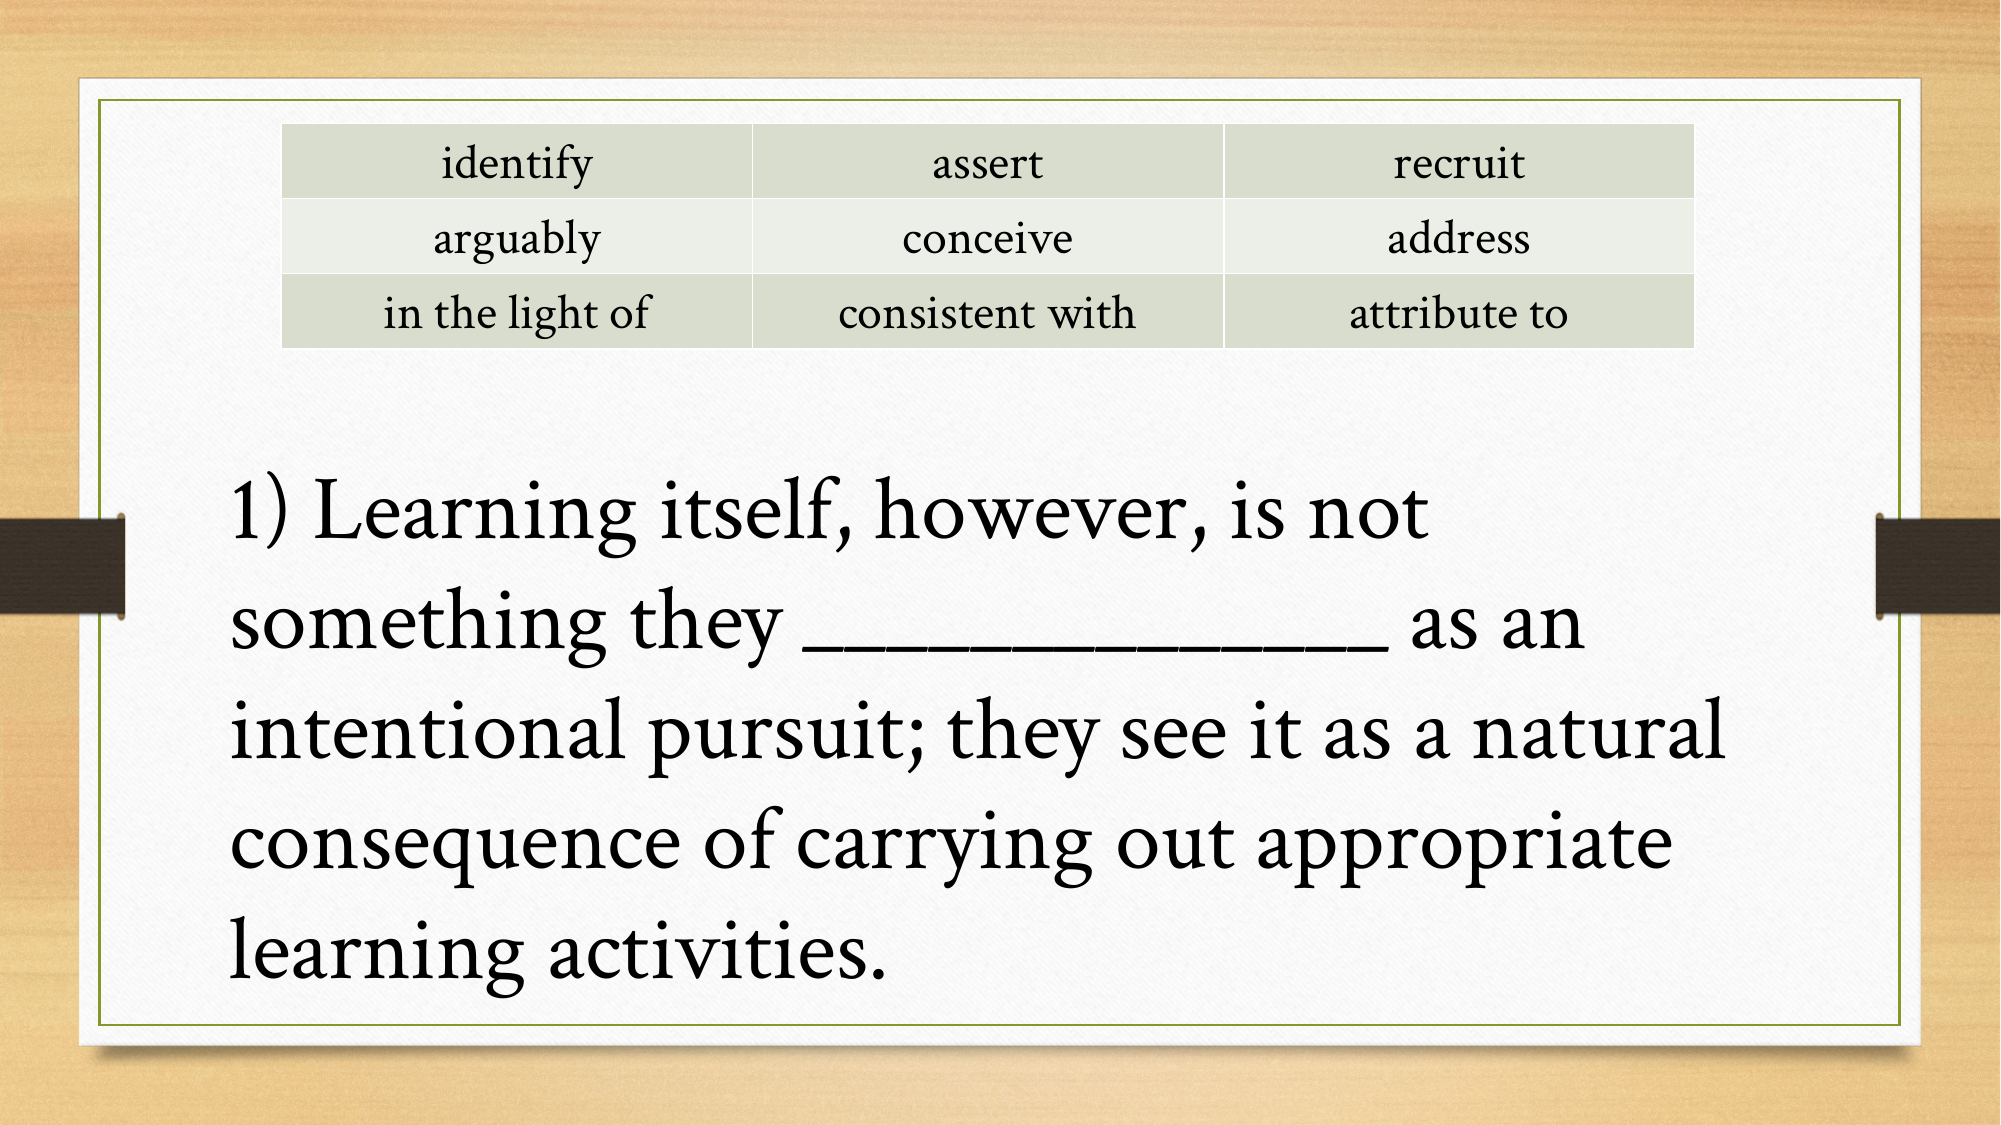

| identify | assert | recruit |
| --- | --- | --- |
| arguably | conceive | address |
| in the light of | consistent with | attribute to |
1) Learning itself, however, is not something they ______________ as an intentional pursuit; they see it as a natural consequence of carrying out appropriate learning activities.